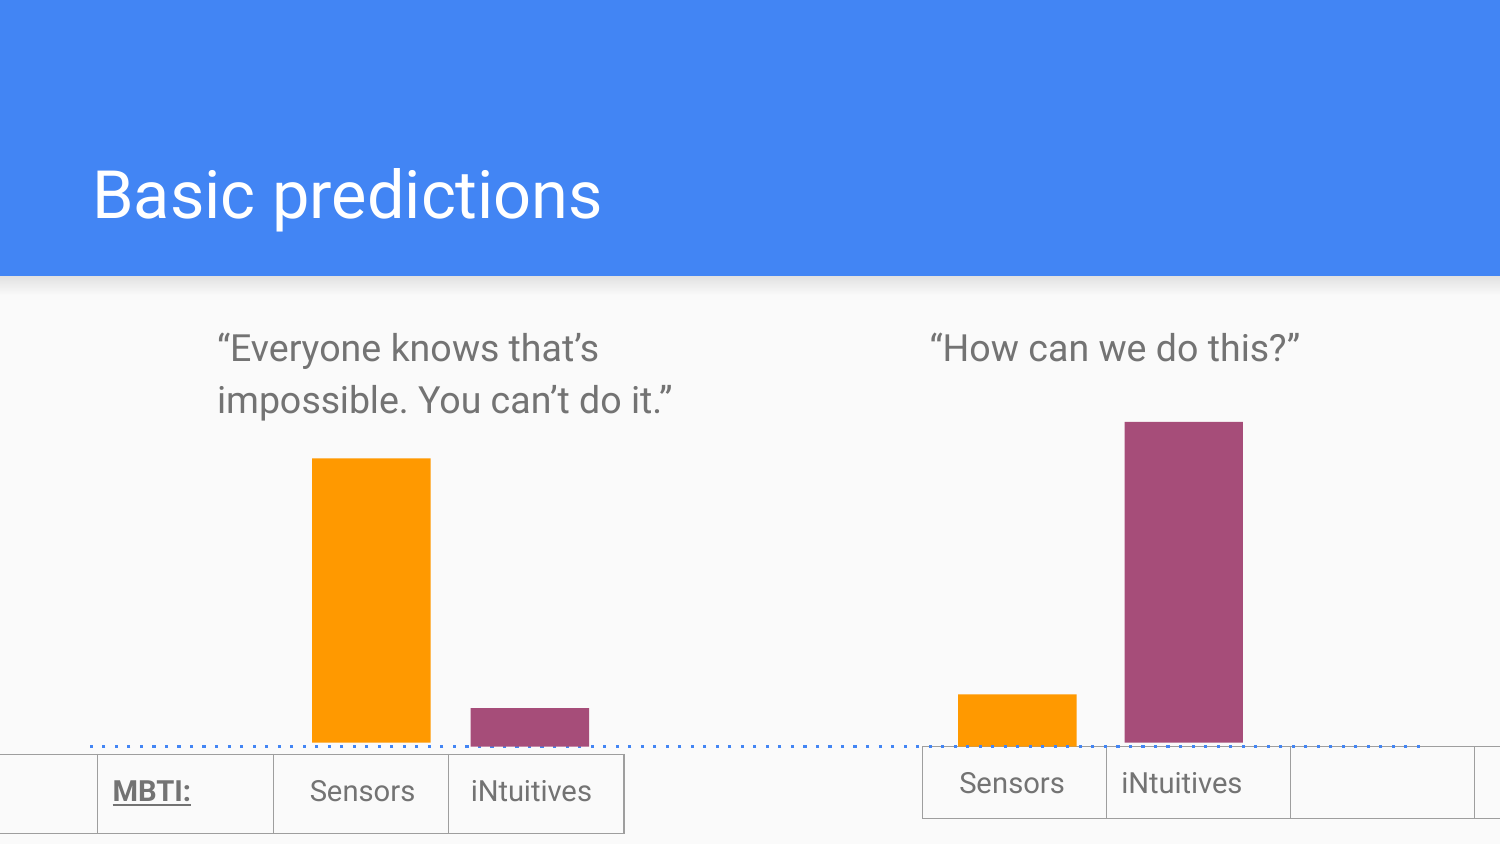

# Basic predictions
“Everyone knows that’s impossible. You can’t do it.”

“How can we do this?”

| Sensors | iNtuitives |  |  |
| --- | --- | --- | --- |
|  | MBTI: | Sensors | iNtuitives |
| --- | --- | --- | --- |